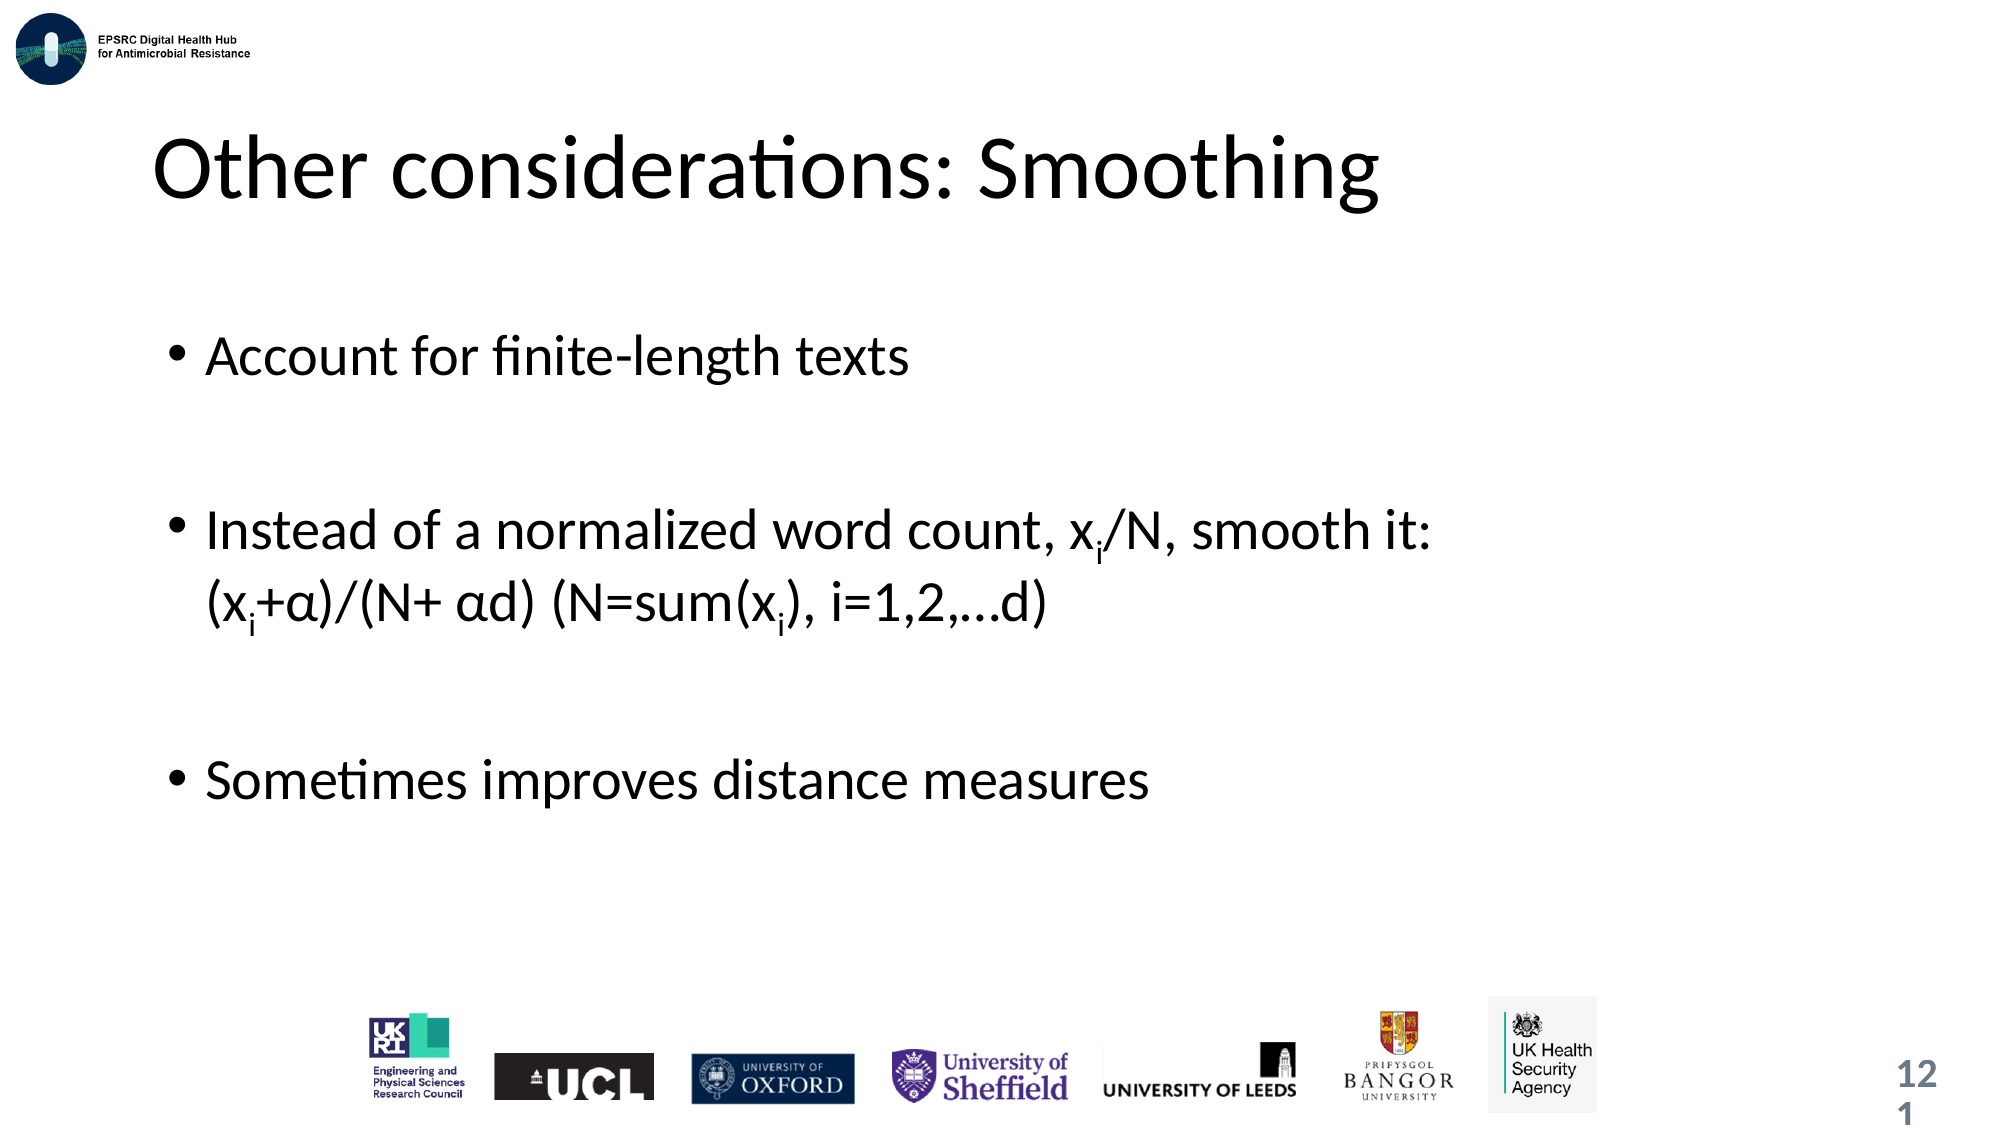

# Other considerations: Smoothing
Account for finite-length texts

Instead of a normalized word count, xi/N, smooth it: (xi+α)/(N+ αd) (N=sum(xi), i=1,2,…d)

Sometimes improves distance measures
121